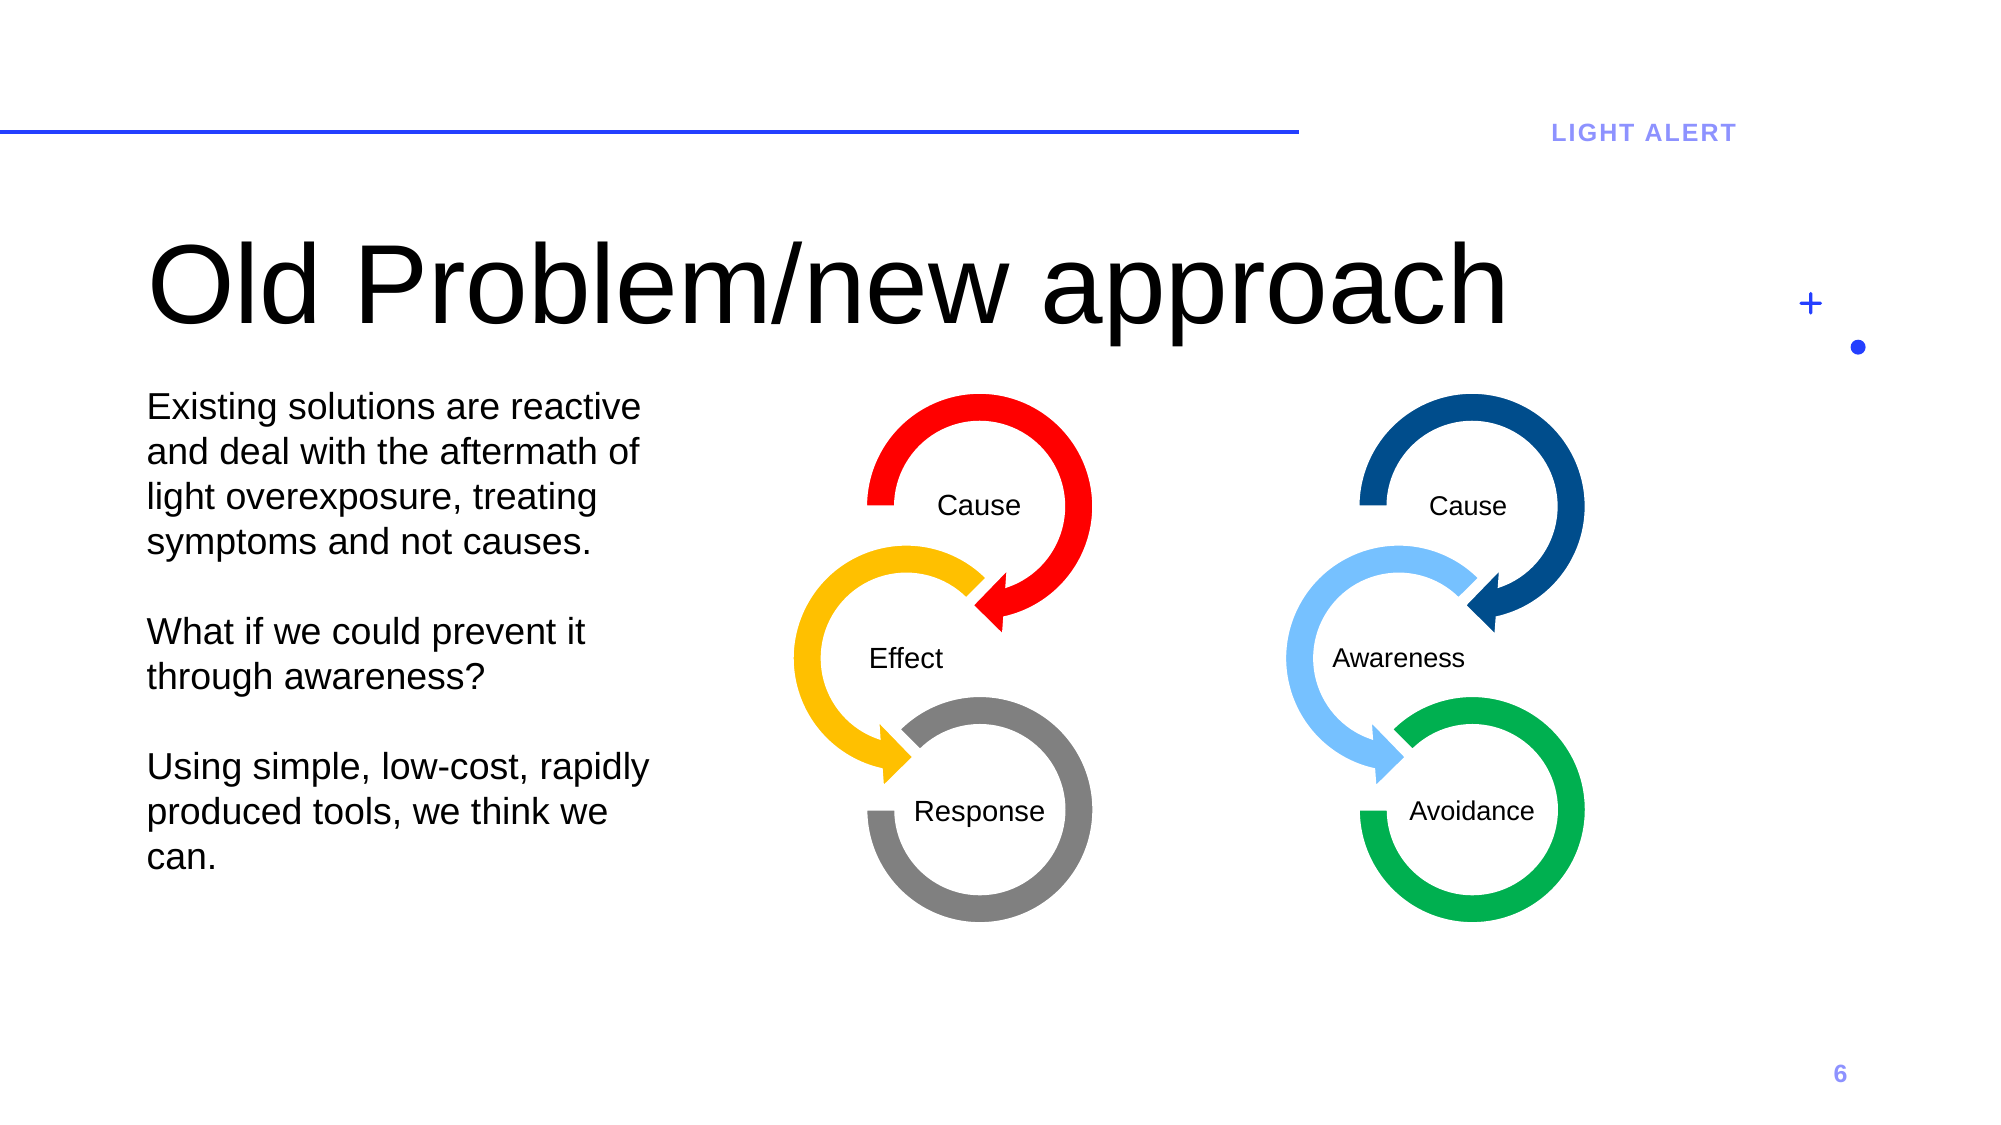

Light alert
# Old Problem/new approach
Existing solutions are reactive and deal with the aftermath of light overexposure, treating symptoms and not causes.

What if we could prevent it through awareness?

Using simple, low-cost, rapidly produced tools, we think we can.
Cause
Effect
Response
Cause
Awareness
Avoidance
6